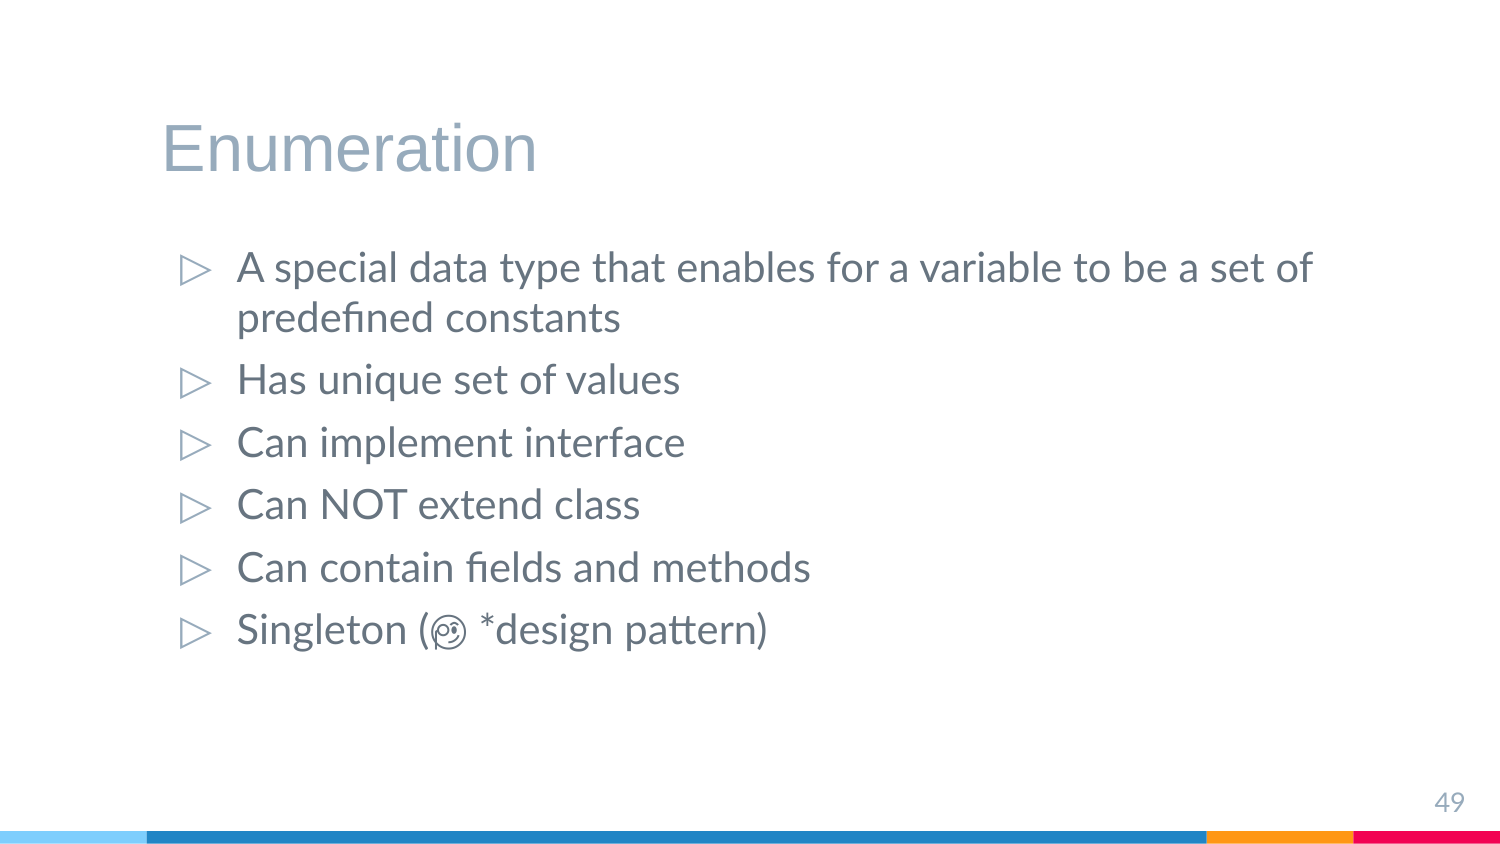

# Enumeration
A special data type that enables for a variable to be a set of predefined constants
Has unique set of values
Can implement interface
Can NOT extend class
Can contain fields and methods
Singleton (🧐 *design pattern)
49